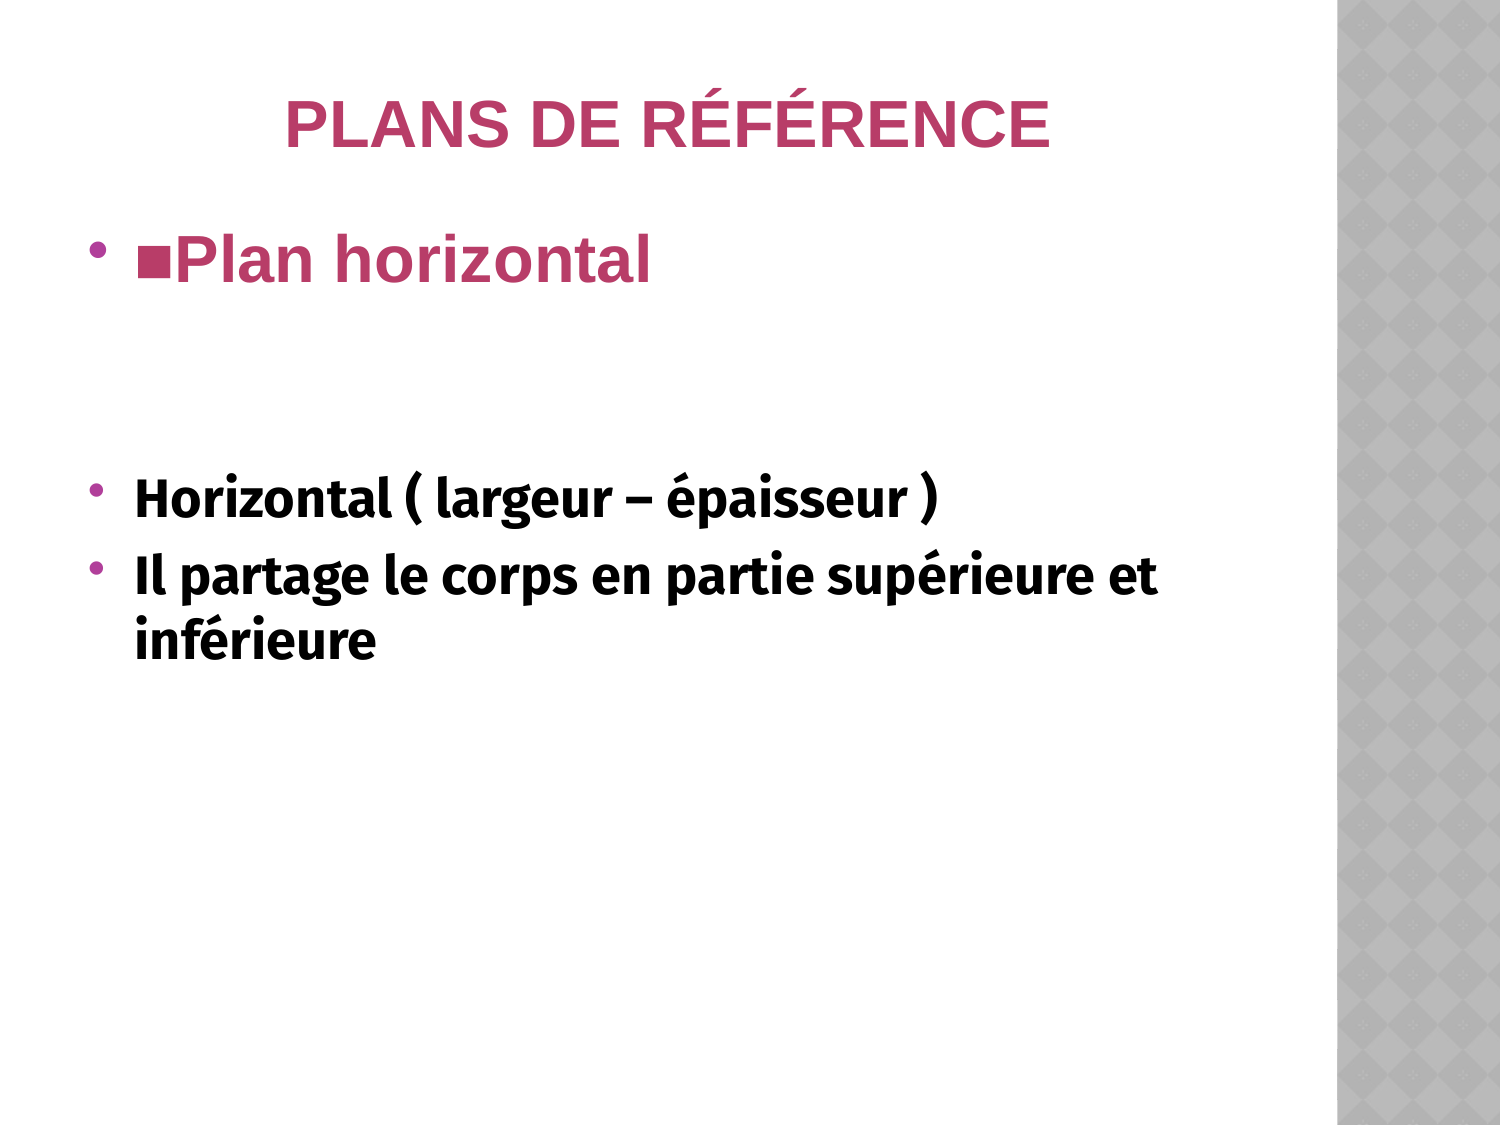

# Plans de référence
■Plan horizontal

Horizontal ( largeur – épaisseur )
Il partage le corps en partie supérieure et inférieure